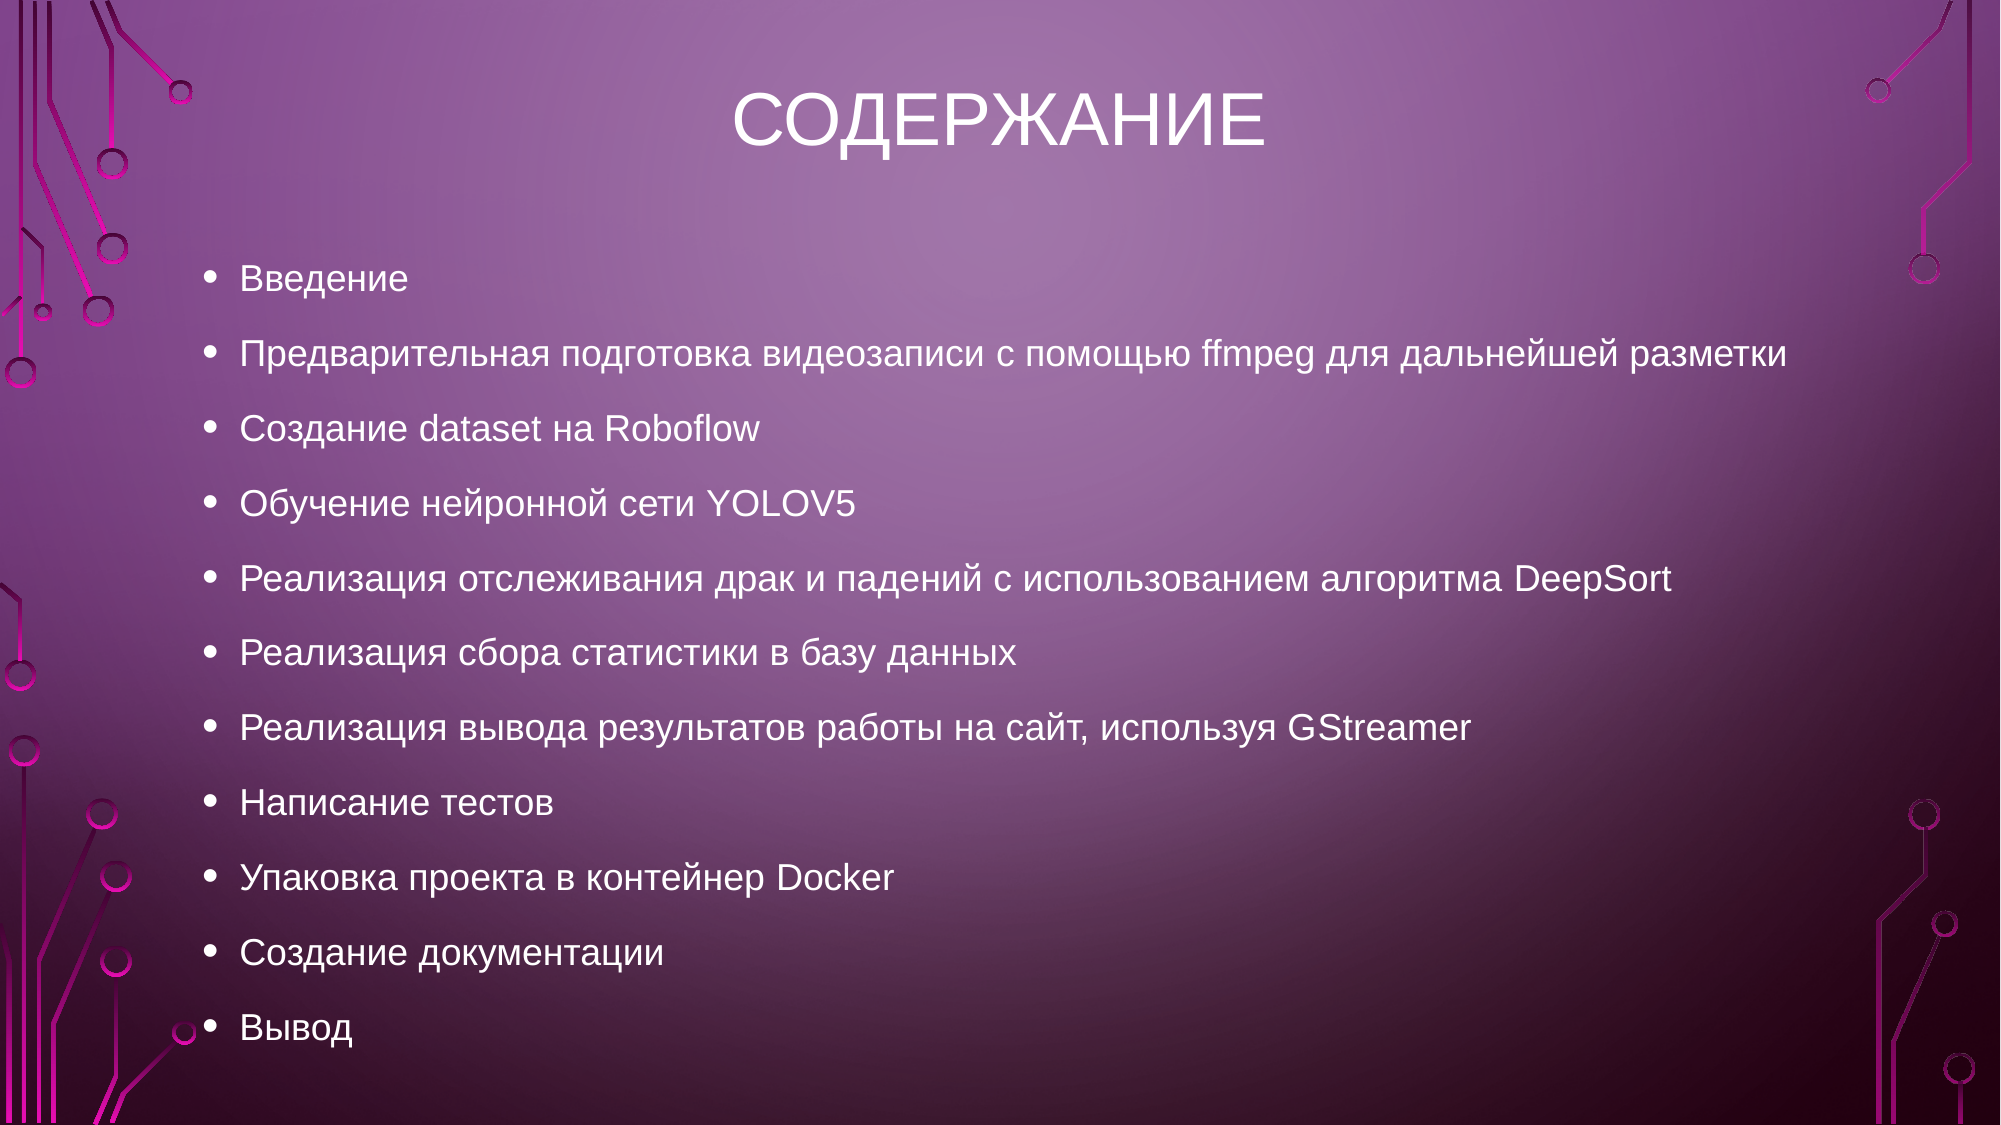

Содержание
Введение
Предварительная подготовка видеозаписи с помощью ffmpeg для дальнейшей разметки
Создание dataset на Roboflow
Обучение нейронной сети YOLOV5
Реализация отслеживания драк и падений с использованием алгоритма DeepSort
Реализация сбора статистики в базу данных
Реализация вывода результатов работы на сайт, используя GStreamer
Написание тестов
Упаковка проекта в контейнер Docker
Создание документации
Вывод